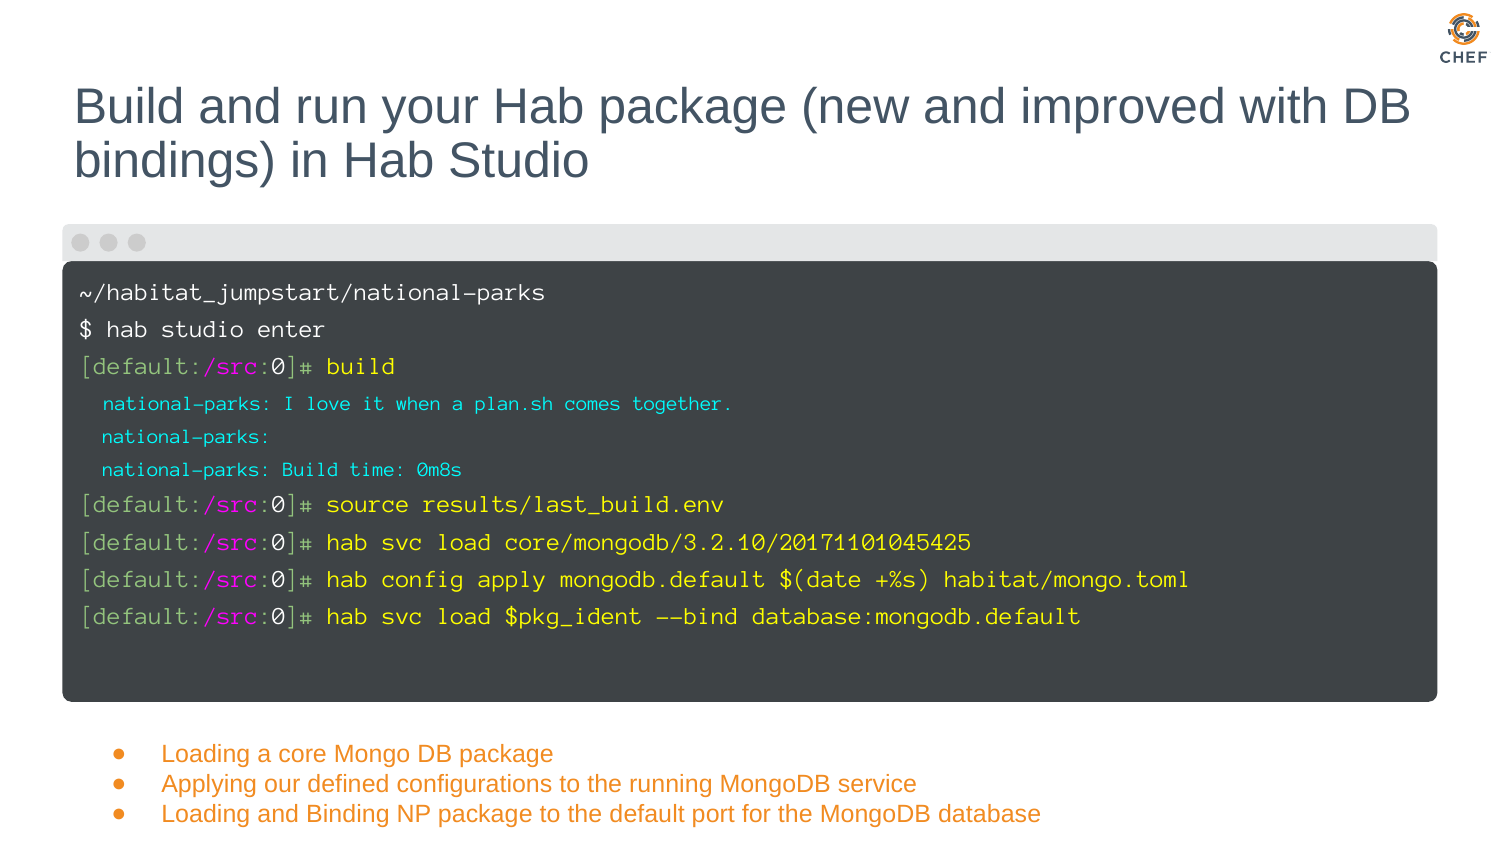

# Build and run your Hab package (new and improved with DB bindings) in Hab Studio

~/habitat_jumpstart/national-parks
$ hab studio enter
[default:/src:0]# build
  national-parks: I love it when a plan.sh comes together.
  national-parks:
  national-parks: Build time: 0m8s
[default:/src:0]# source results/last_build.env
[default:/src:0]# hab svc load core/mongodb/3.2.10/20171101045425
[default:/src:0]# hab config apply mongodb.default $(date +%s) habitat/mongo.toml
[default:/src:0]# hab svc load $pkg_ident --bind database:mongodb.default

Loading a core Mongo DB package
Applying our defined configurations to the running MongoDB service
Loading and Binding NP package to the default port for the MongoDB database